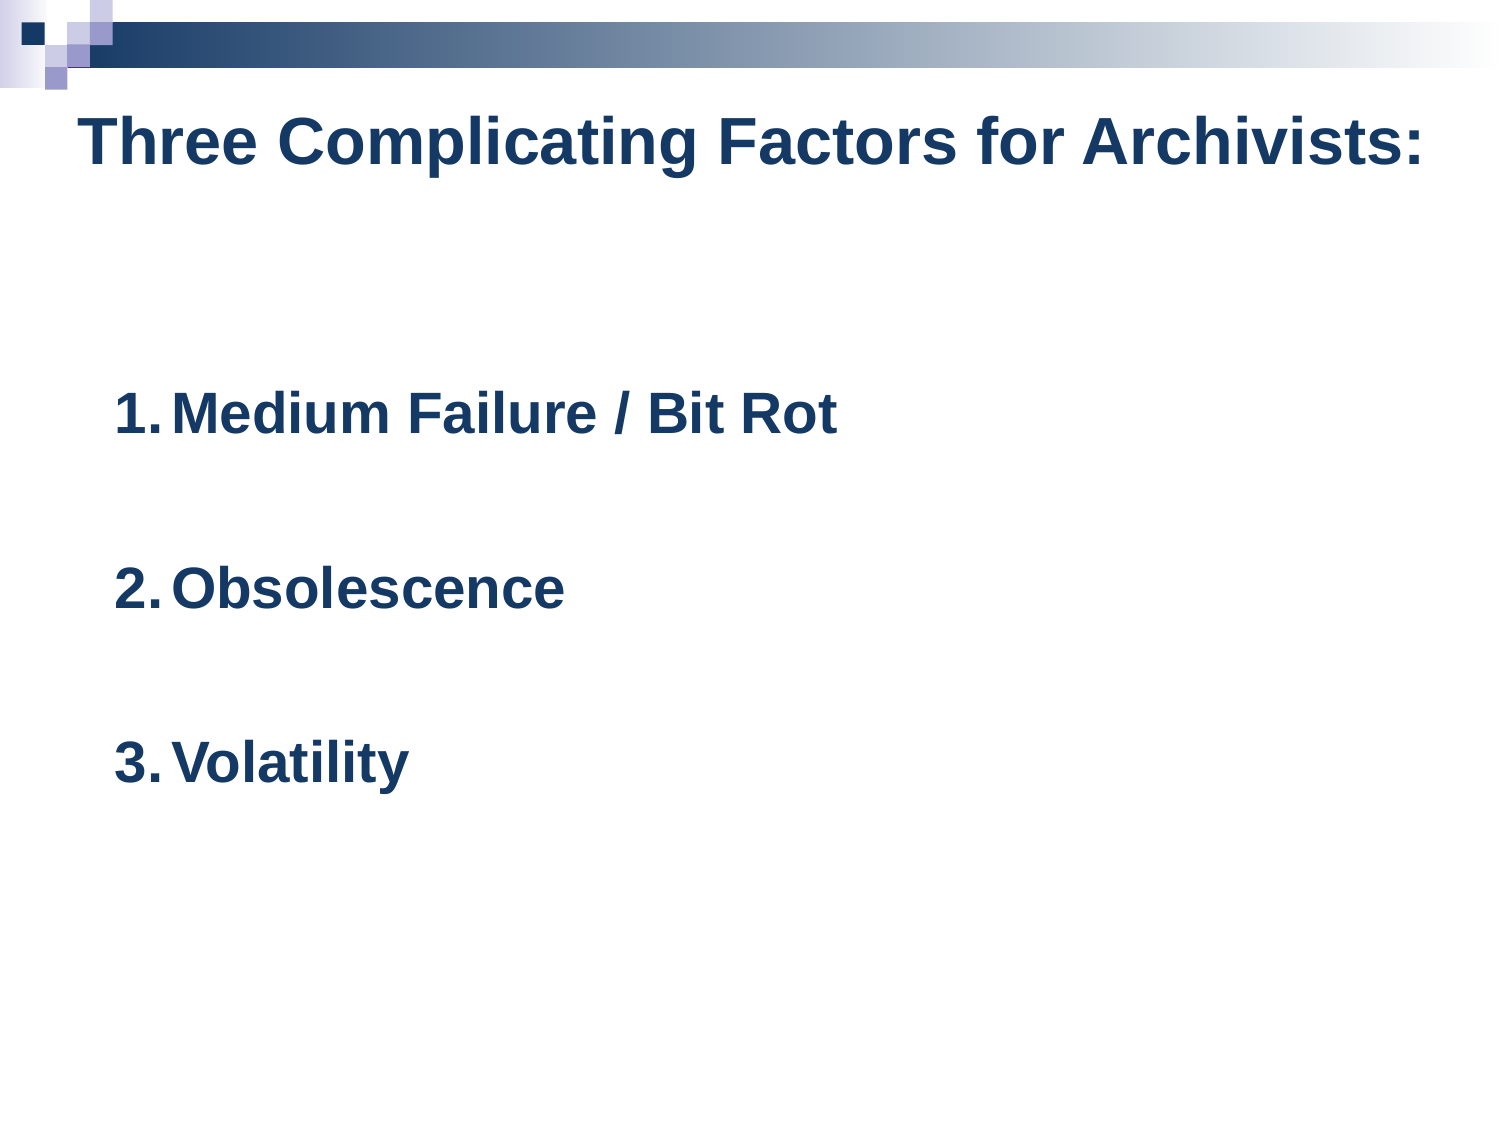

# Three Complicating Factors for Archivists:
Medium Failure / Bit Rot
Obsolescence
Volatility